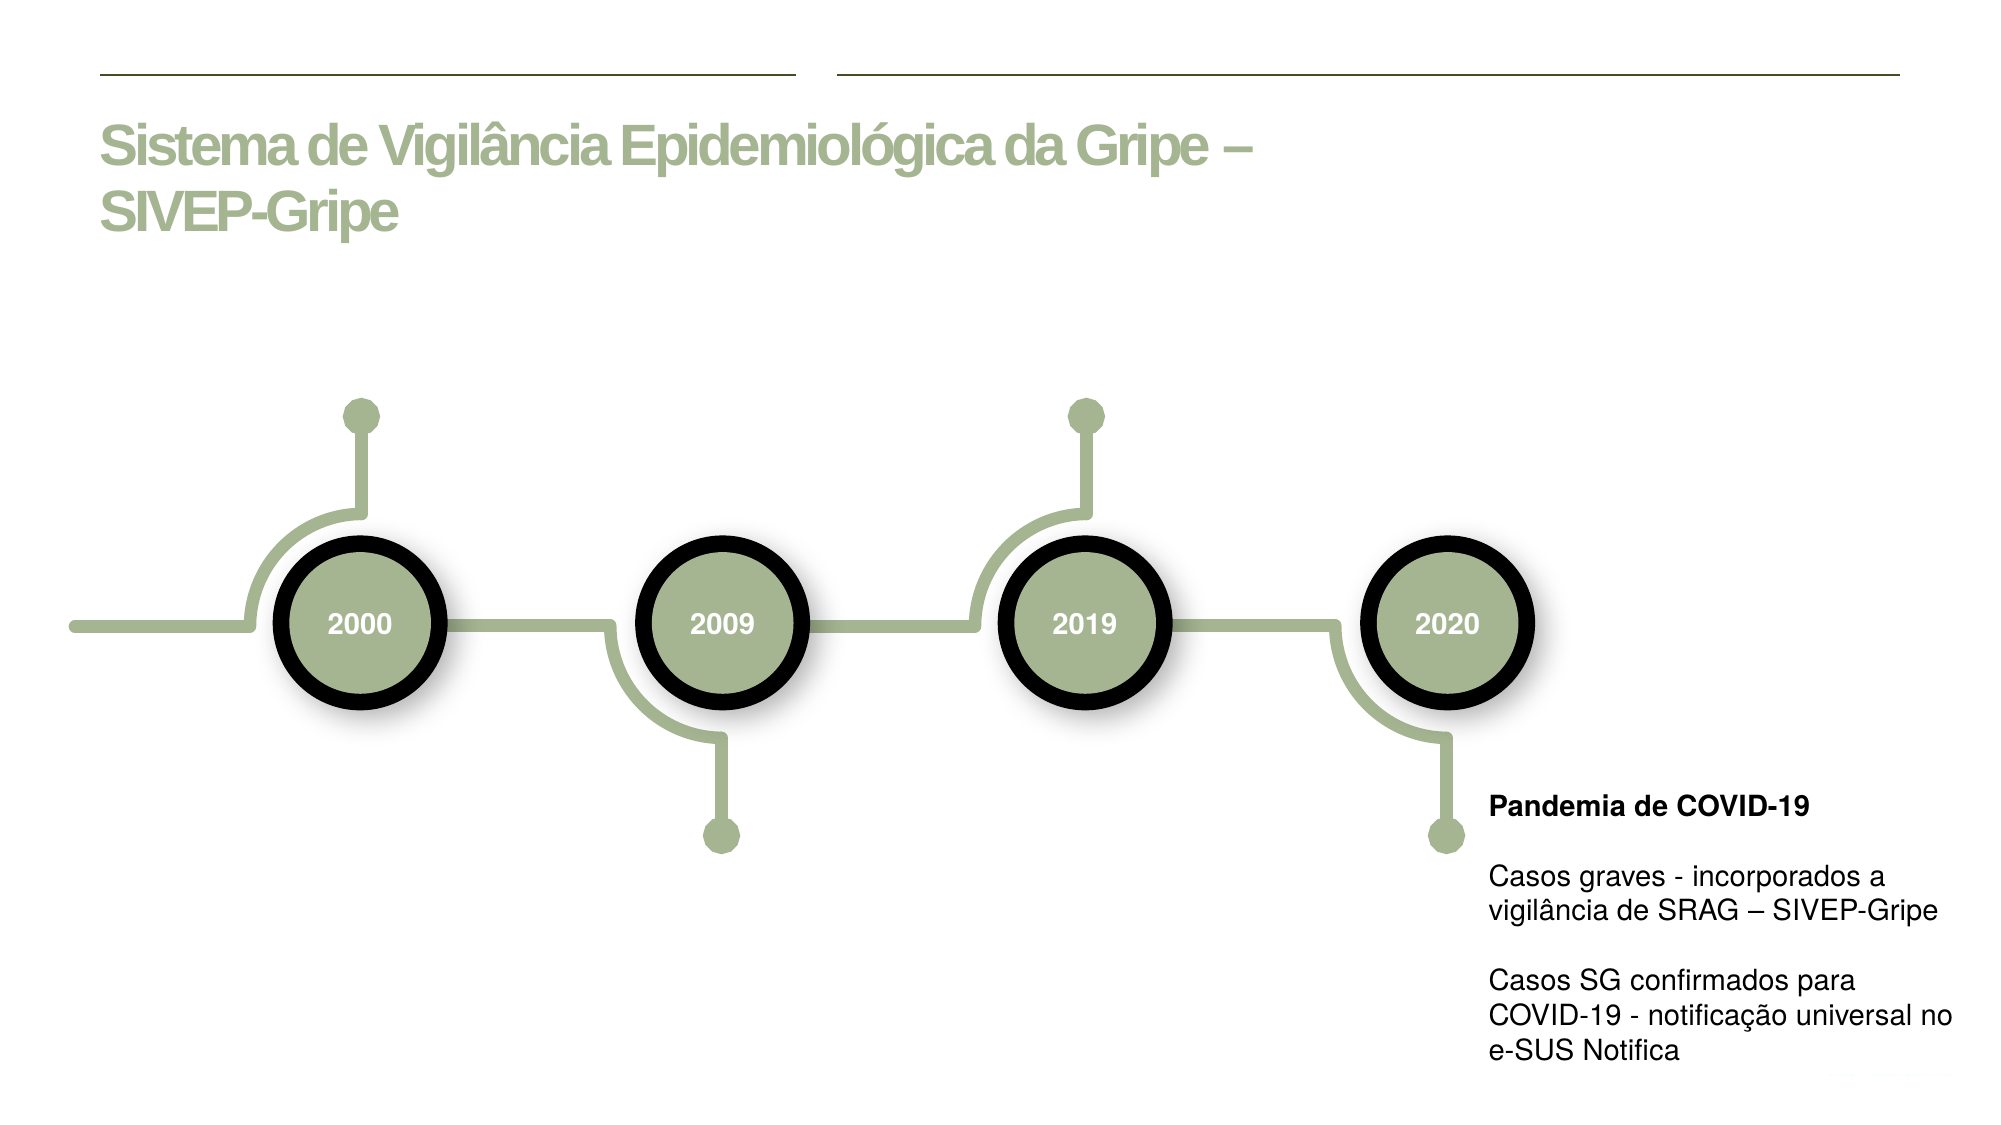

# Sistema de Vigilância Epidemiológica da Gripe – SIVEP-Gripe

2009

2019

2020

2000

Pandemia de COVID-19

Casos graves - incorporados a vigilância de SRAG – SIVEP-Gripe

Casos SG confirmados para COVID-19 - notificação universal no e-SUS Notifica
35